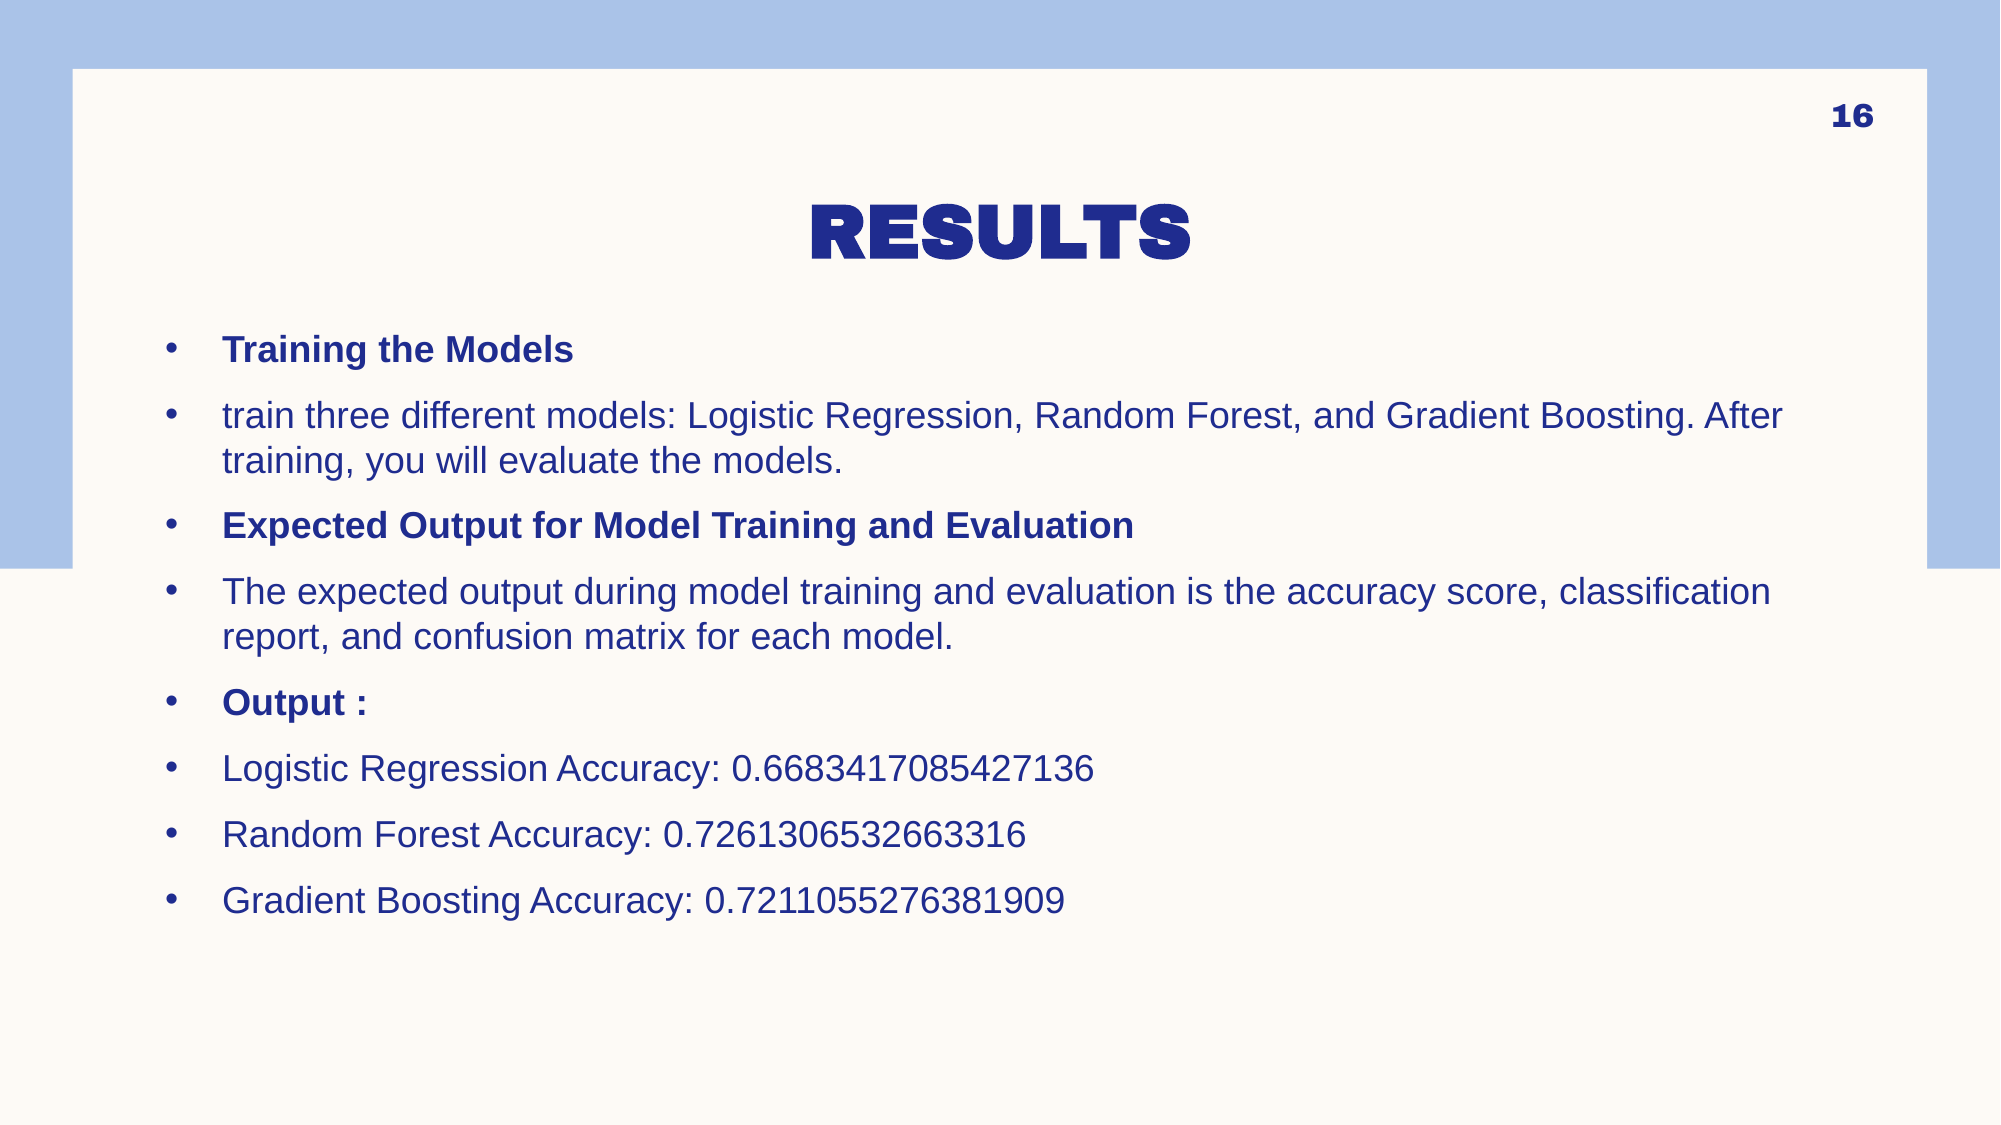

16
# Results
Training the Models
train three different models: Logistic Regression, Random Forest, and Gradient Boosting. After training, you will evaluate the models.
Expected Output for Model Training and Evaluation
The expected output during model training and evaluation is the accuracy score, classification report, and confusion matrix for each model.
Output :
Logistic Regression Accuracy: 0.6683417085427136
Random Forest Accuracy: 0.7261306532663316
Gradient Boosting Accuracy: 0.7211055276381909